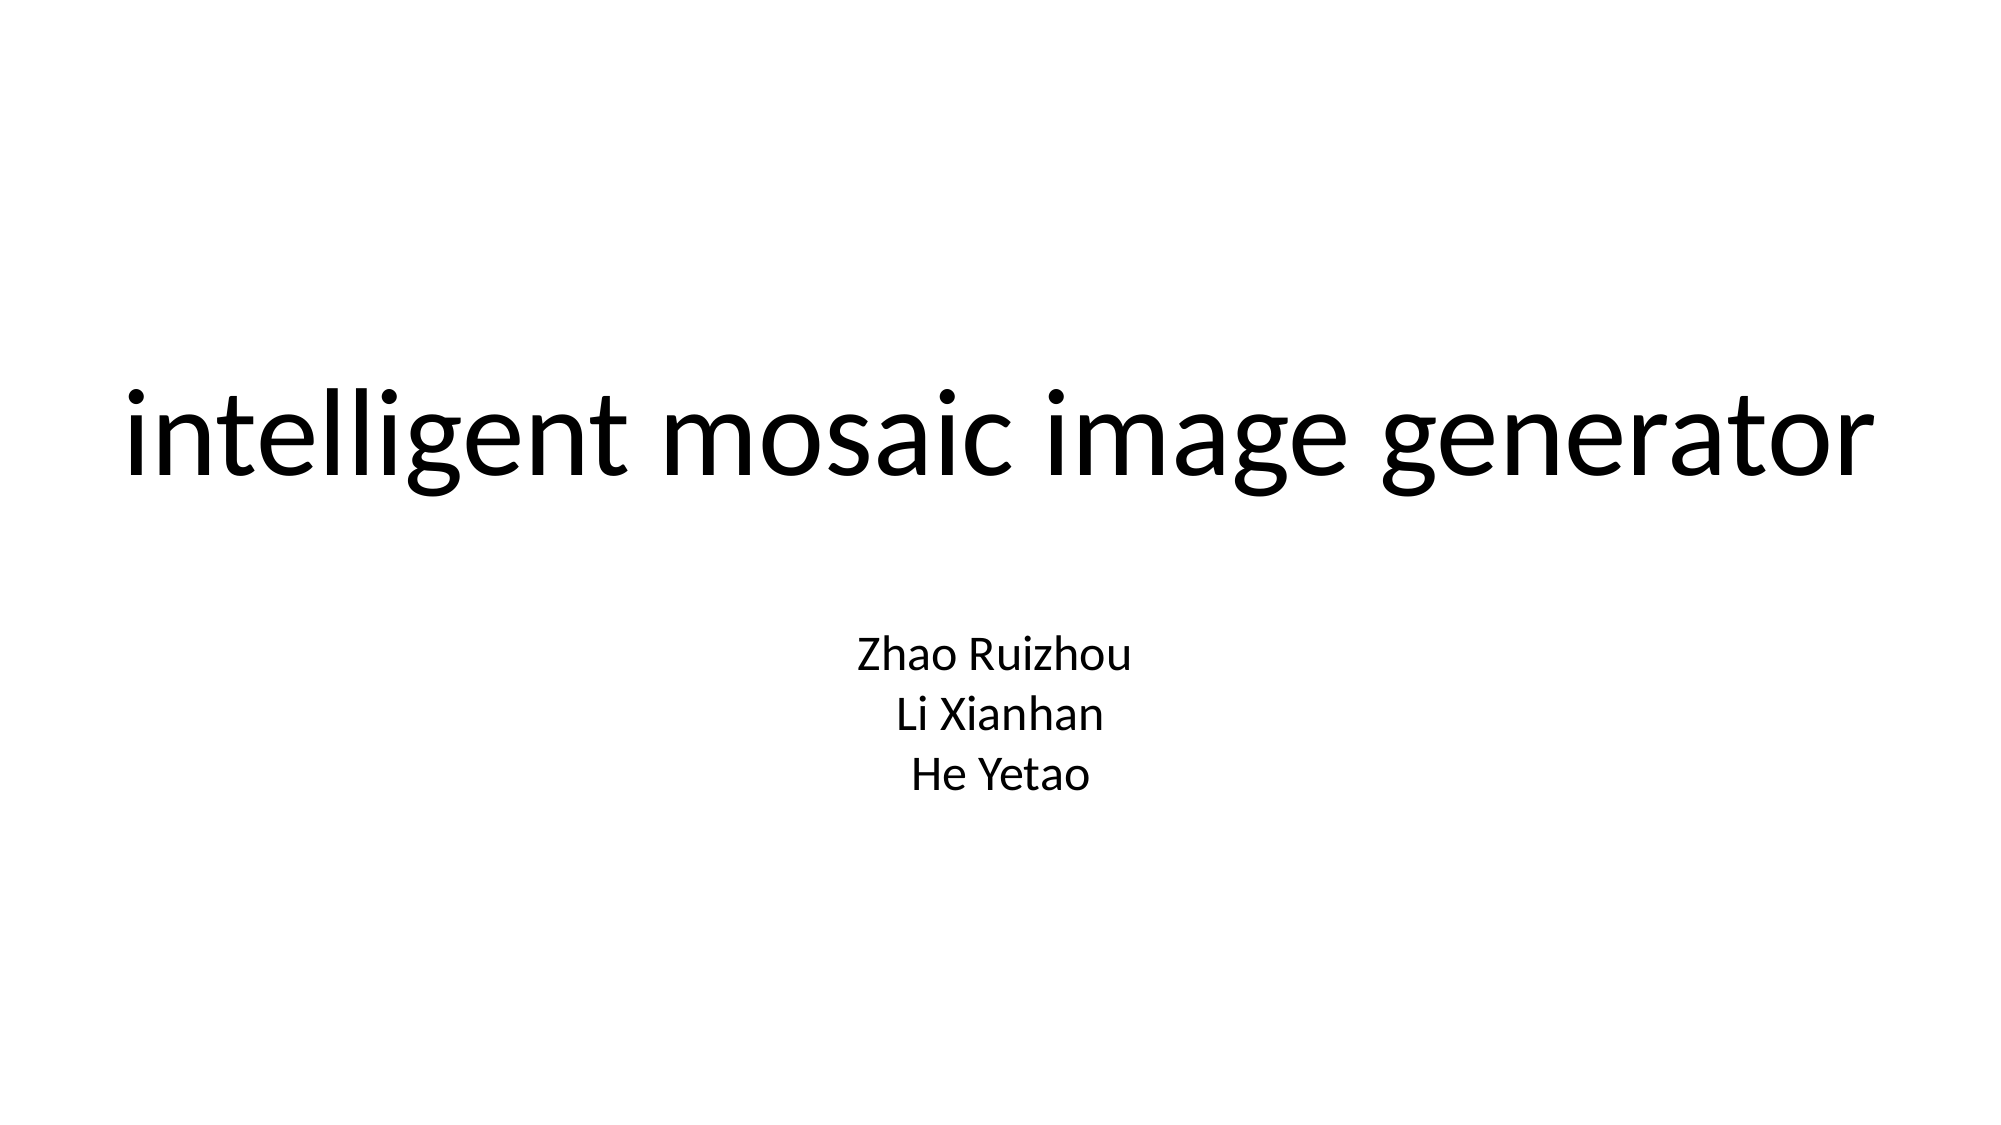

intelligent mosaic image generator

Zhao Ruizhou
Li Xianhan
 He Yetao